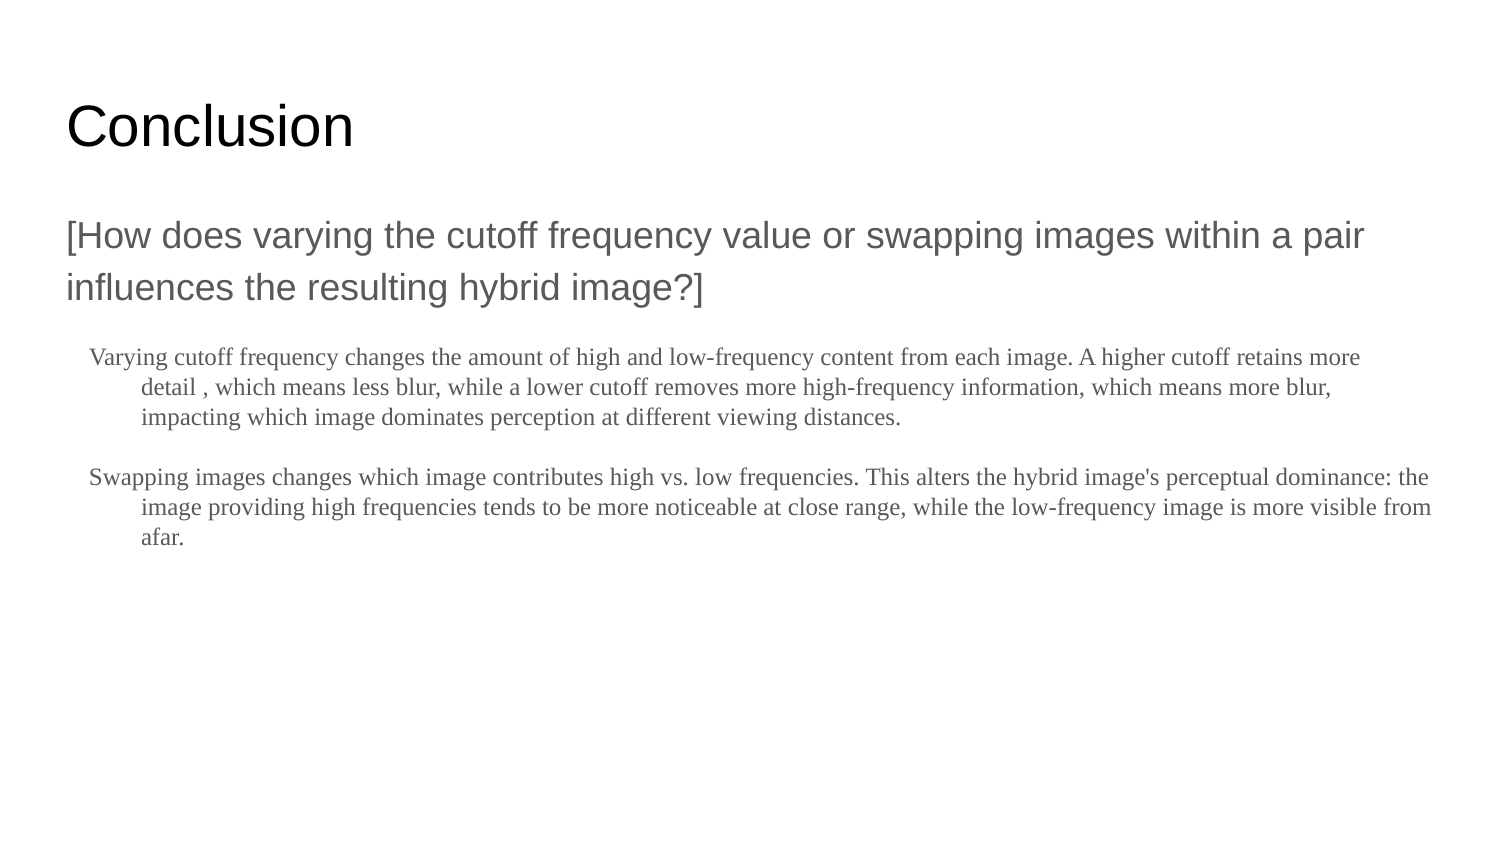

# Conclusion
[How does varying the cutoff frequency value or swapping images within a pair influences the resulting hybrid image?]
Varying cutoff frequency changes the amount of high and low-frequency content from each image. A higher cutoff retains more detail , which means less blur, while a lower cutoff removes more high-frequency information, which means more blur, impacting which image dominates perception at different viewing distances.

Swapping images changes which image contributes high vs. low frequencies. This alters the hybrid image's perceptual dominance: the image providing high frequencies tends to be more noticeable at close range, while the low-frequency image is more visible from afar.